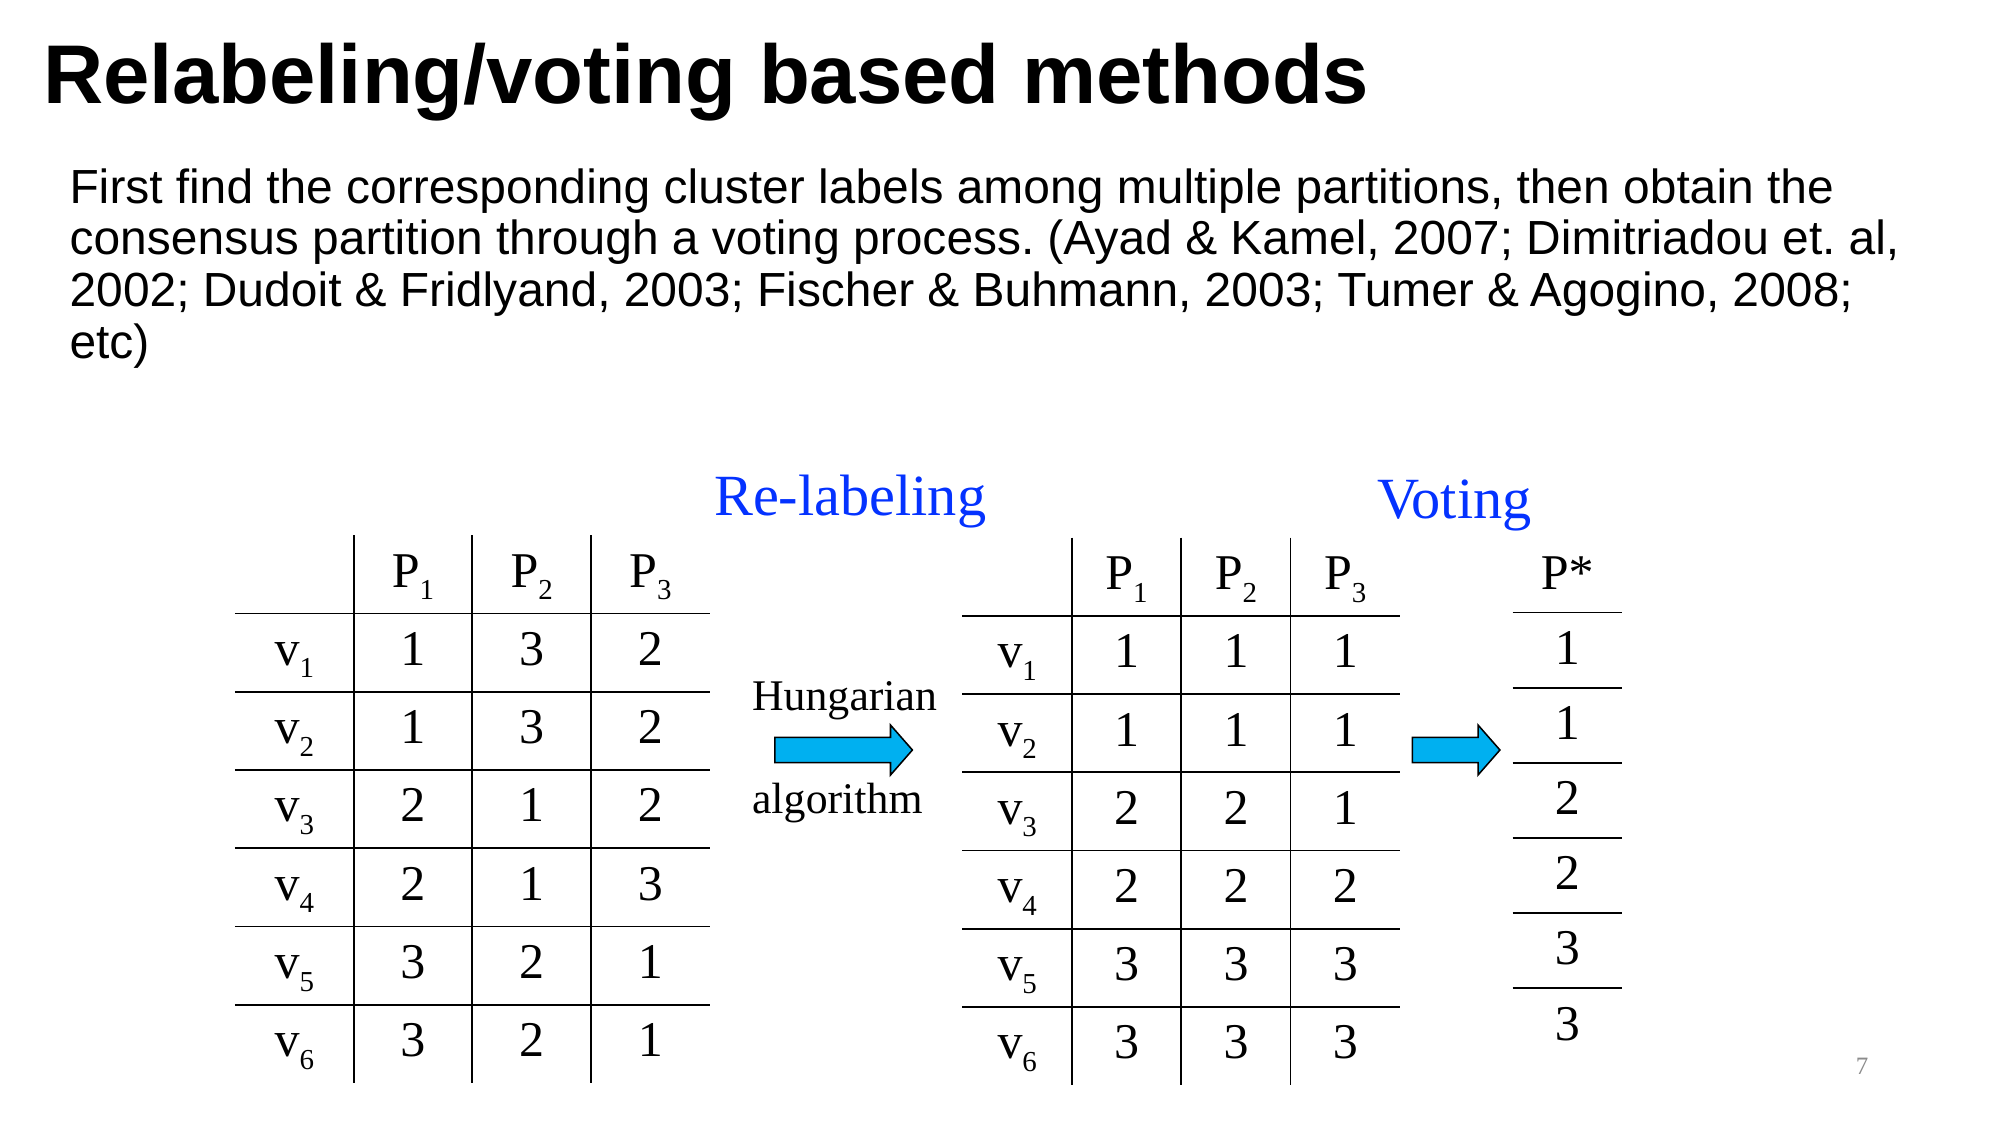

# Relabeling/voting based methods
First find the corresponding cluster labels among multiple partitions, then obtain the consensus partition through a voting process. (Ayad & Kamel, 2007; Dimitriadou et. al, 2002; Dudoit & Fridlyand, 2003; Fischer & Buhmann, 2003; Tumer & Agogino, 2008; etc)
Re-labeling
Voting
|  | P1 | P2 | P3 |
| --- | --- | --- | --- |
| v1 | 1 | 3 | 2 |
| v2 | 1 | 3 | 2 |
| v3 | 2 | 1 | 2 |
| v4 | 2 | 1 | 3 |
| v5 | 3 | 2 | 1 |
| v6 | 3 | 2 | 1 |
|  | P1 | P2 | P3 |
| --- | --- | --- | --- |
| v1 | 1 | 1 | 1 |
| v2 | 1 | 1 | 1 |
| v3 | 2 | 2 | 1 |
| v4 | 2 | 2 | 2 |
| v5 | 3 | 3 | 3 |
| v6 | 3 | 3 | 3 |
| P\* |
| --- |
| 1 |
| 1 |
| 2 |
| 2 |
| 3 |
| 3 |

Hungarian

algorithm

7